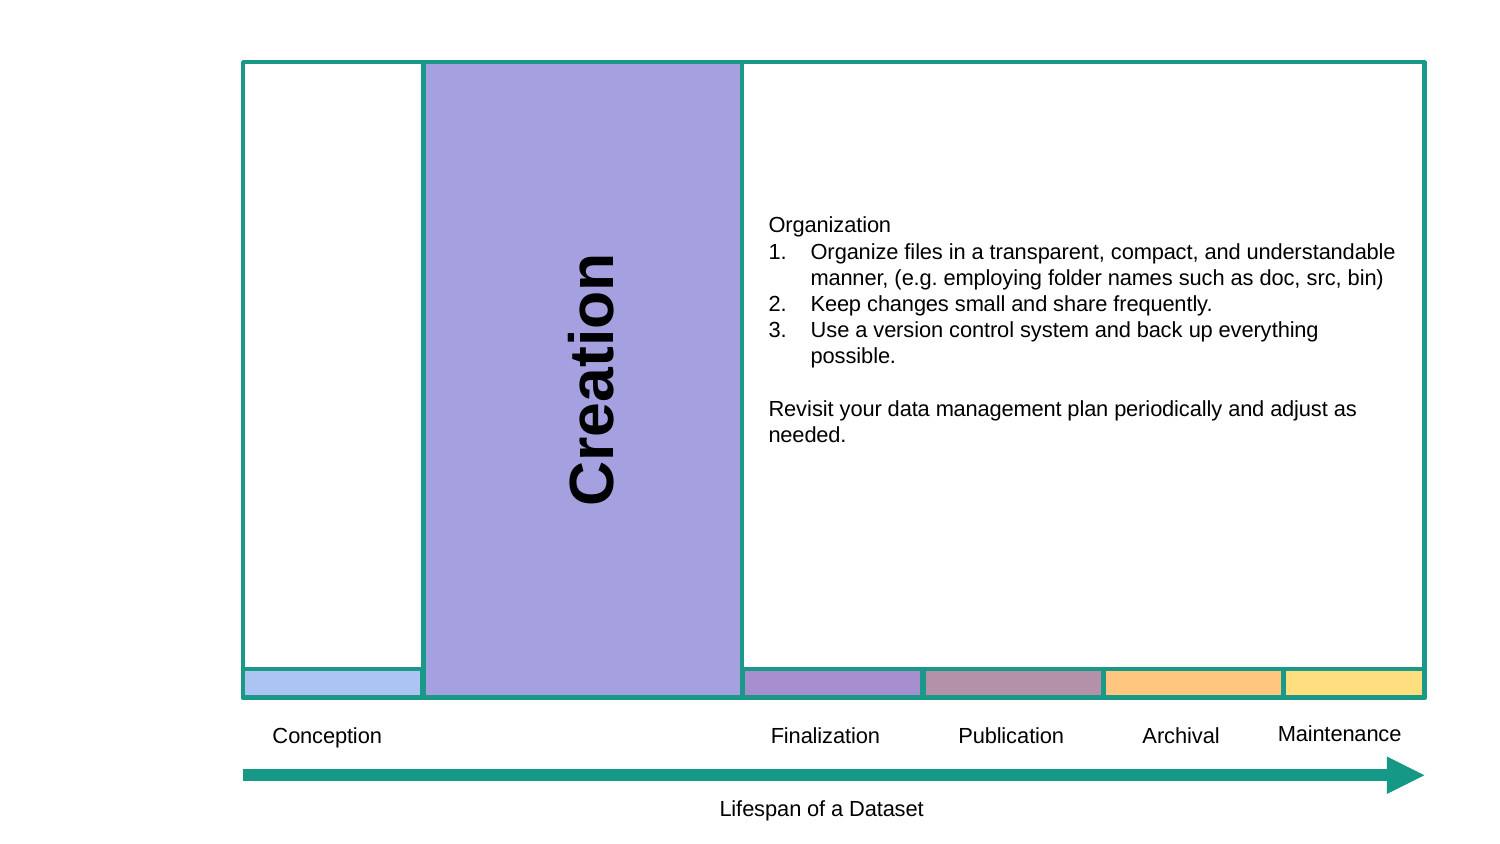

Maintenance
Conception
Creation
Finalization
Publication
Archival
Lifespan of a Dataset
Organization
Organize files in a transparent, compact, and understandable manner, (e.g. employing folder names such as doc, src, bin)
Keep changes small and share frequently.
Use a version control system and back up everything possible.

Revisit your data management plan periodically and adjust as needed.
Creation